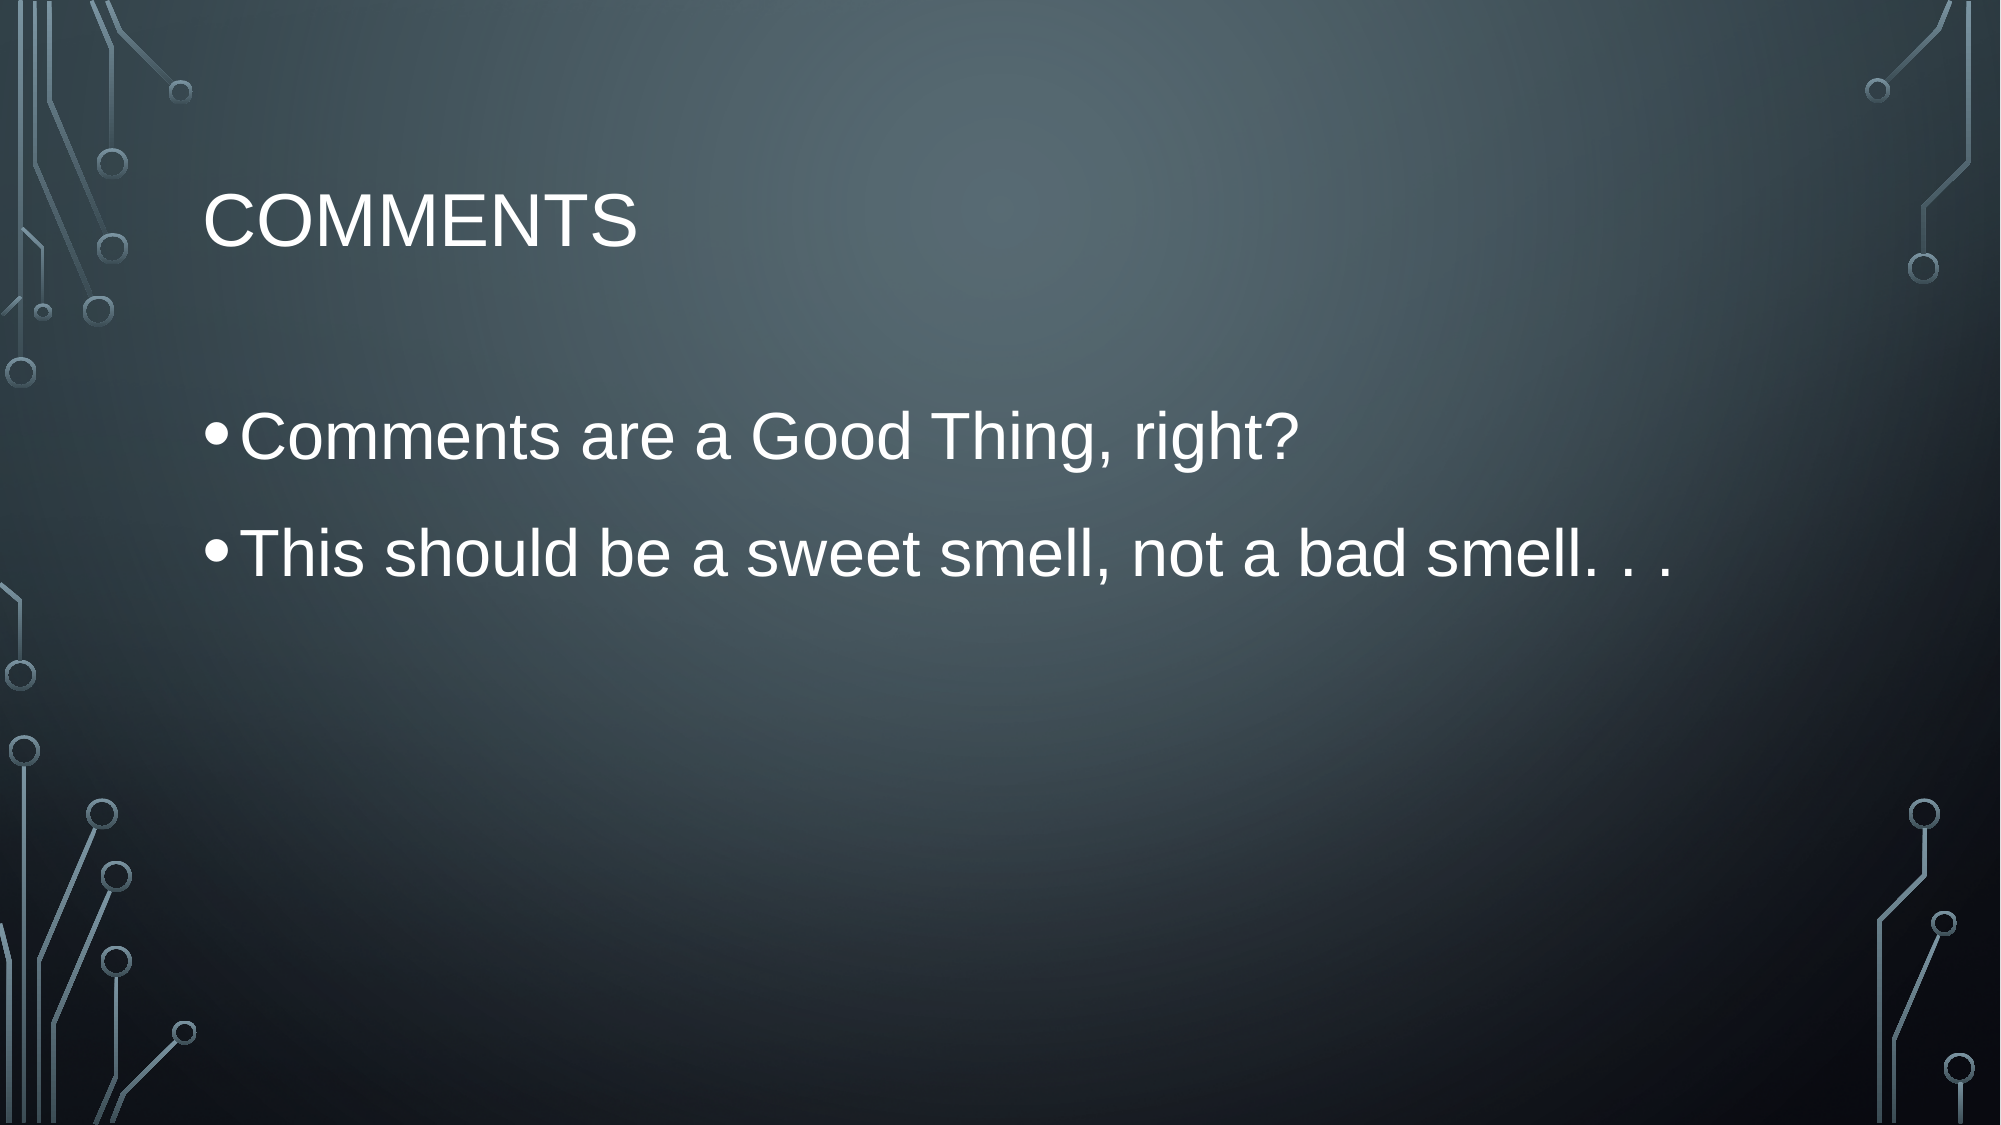

# Comments
Comments are a Good Thing, right?
This should be a sweet smell, not a bad smell. . .